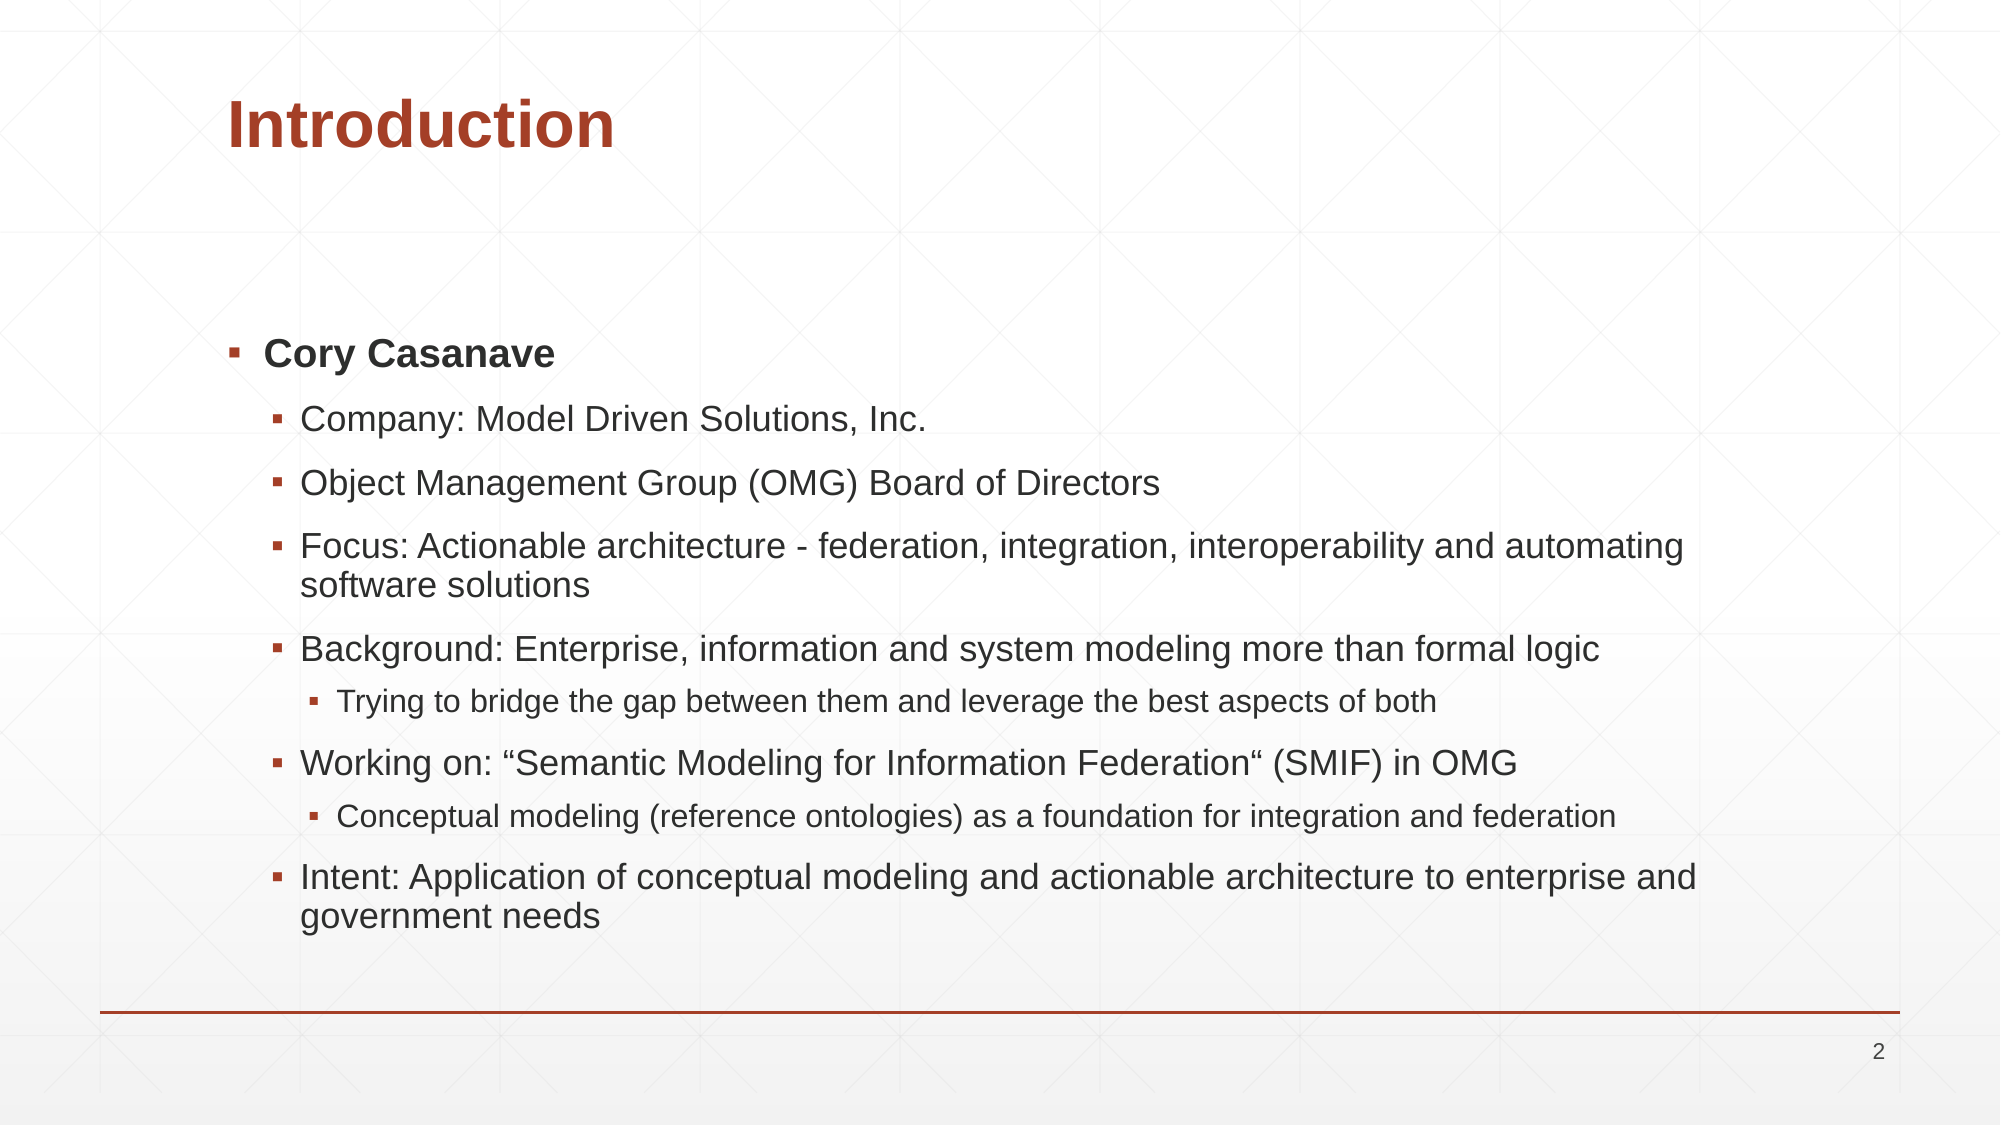

# Introduction
Cory Casanave
Company: Model Driven Solutions, Inc.
Object Management Group (OMG) Board of Directors
Focus: Actionable architecture - federation, integration, interoperability and automating software solutions
Background: Enterprise, information and system modeling more than formal logic
Trying to bridge the gap between them and leverage the best aspects of both
Working on: “Semantic Modeling for Information Federation“ (SMIF) in OMG
Conceptual modeling (reference ontologies) as a foundation for integration and federation
Intent: Application of conceptual modeling and actionable architecture to enterprise and government needs

2